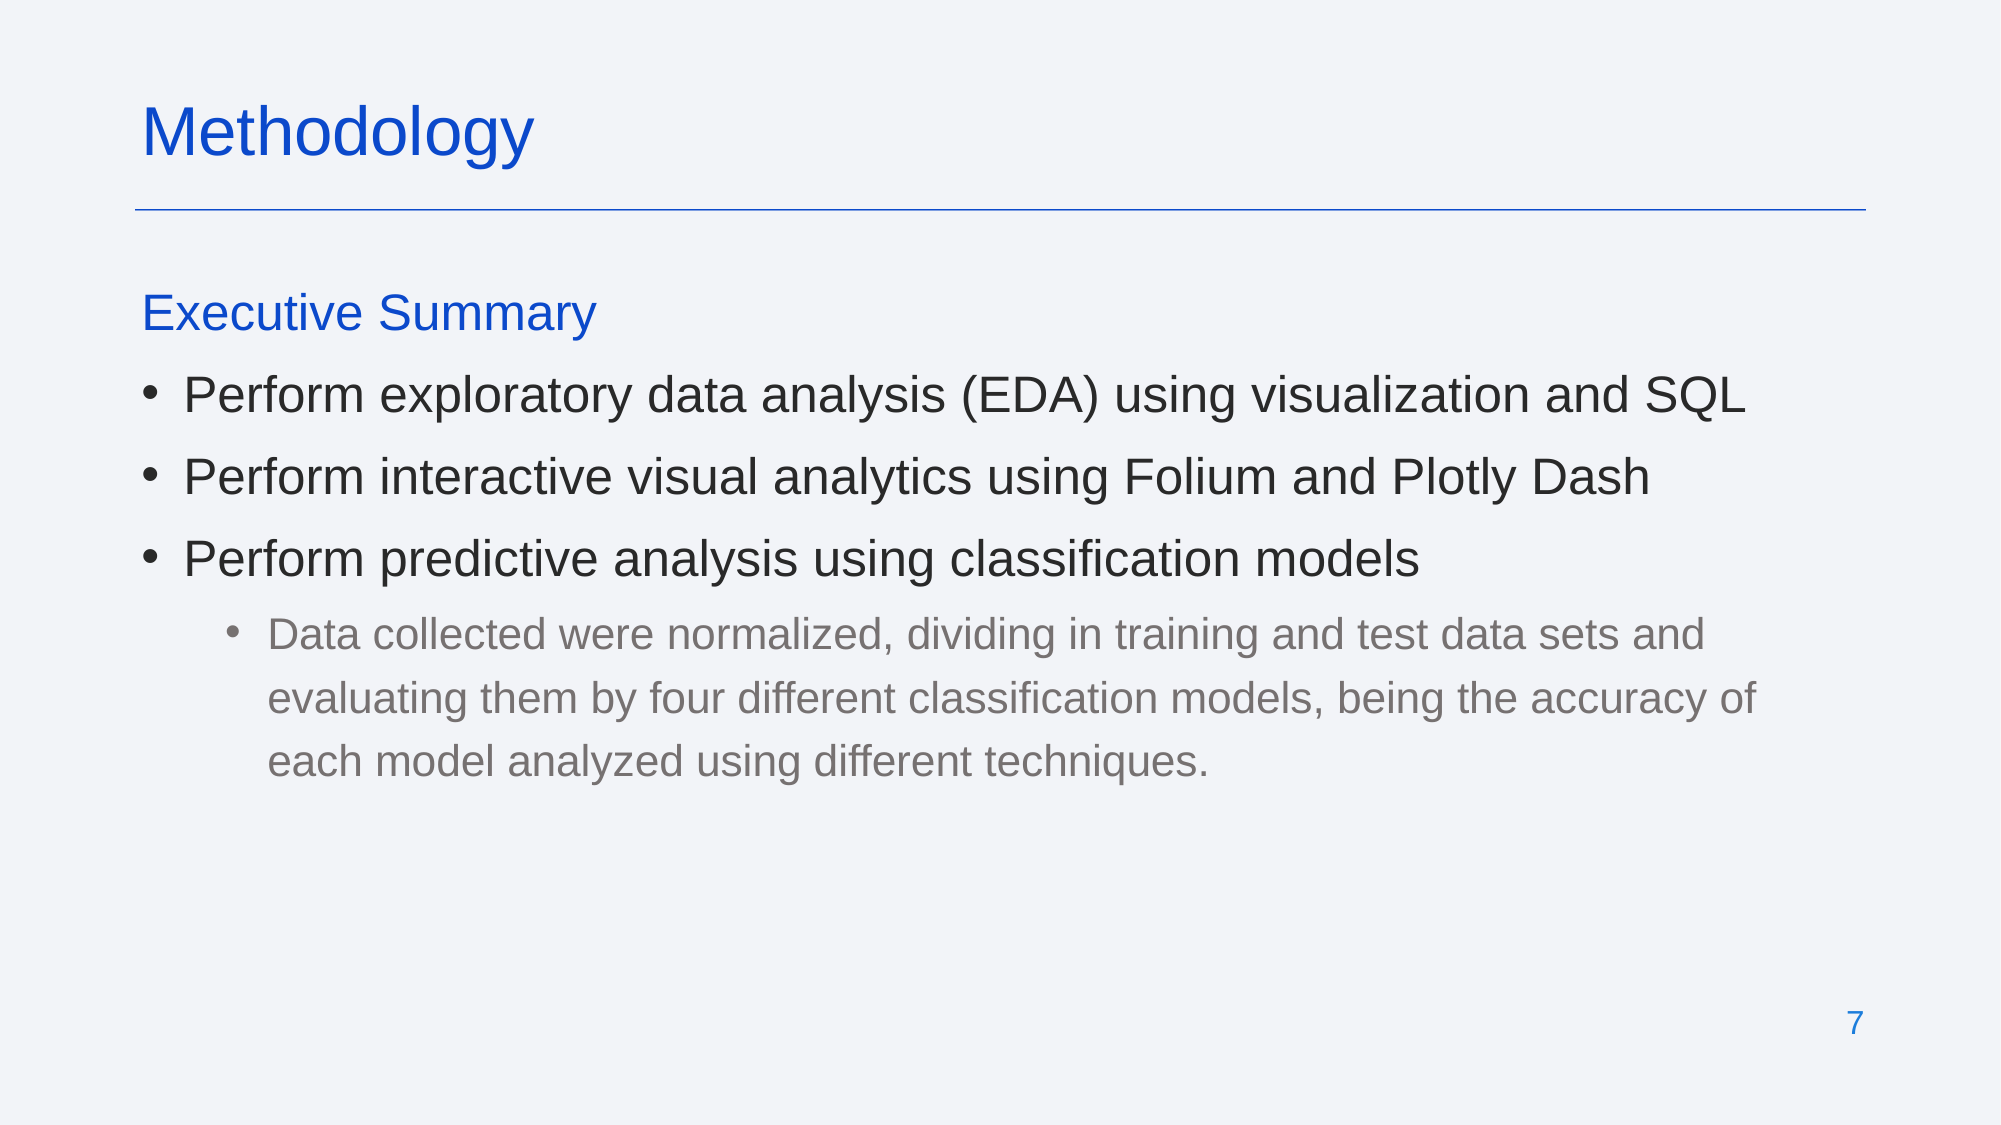

Methodology
Executive Summary
Perform exploratory data analysis (EDA) using visualization and SQL
Perform interactive visual analytics using Folium and Plotly Dash
Perform predictive analysis using classification models
Data collected were normalized, dividing in training and test data sets and evaluating them by four different classification models, being the accuracy of each model analyzed using different techniques.

7